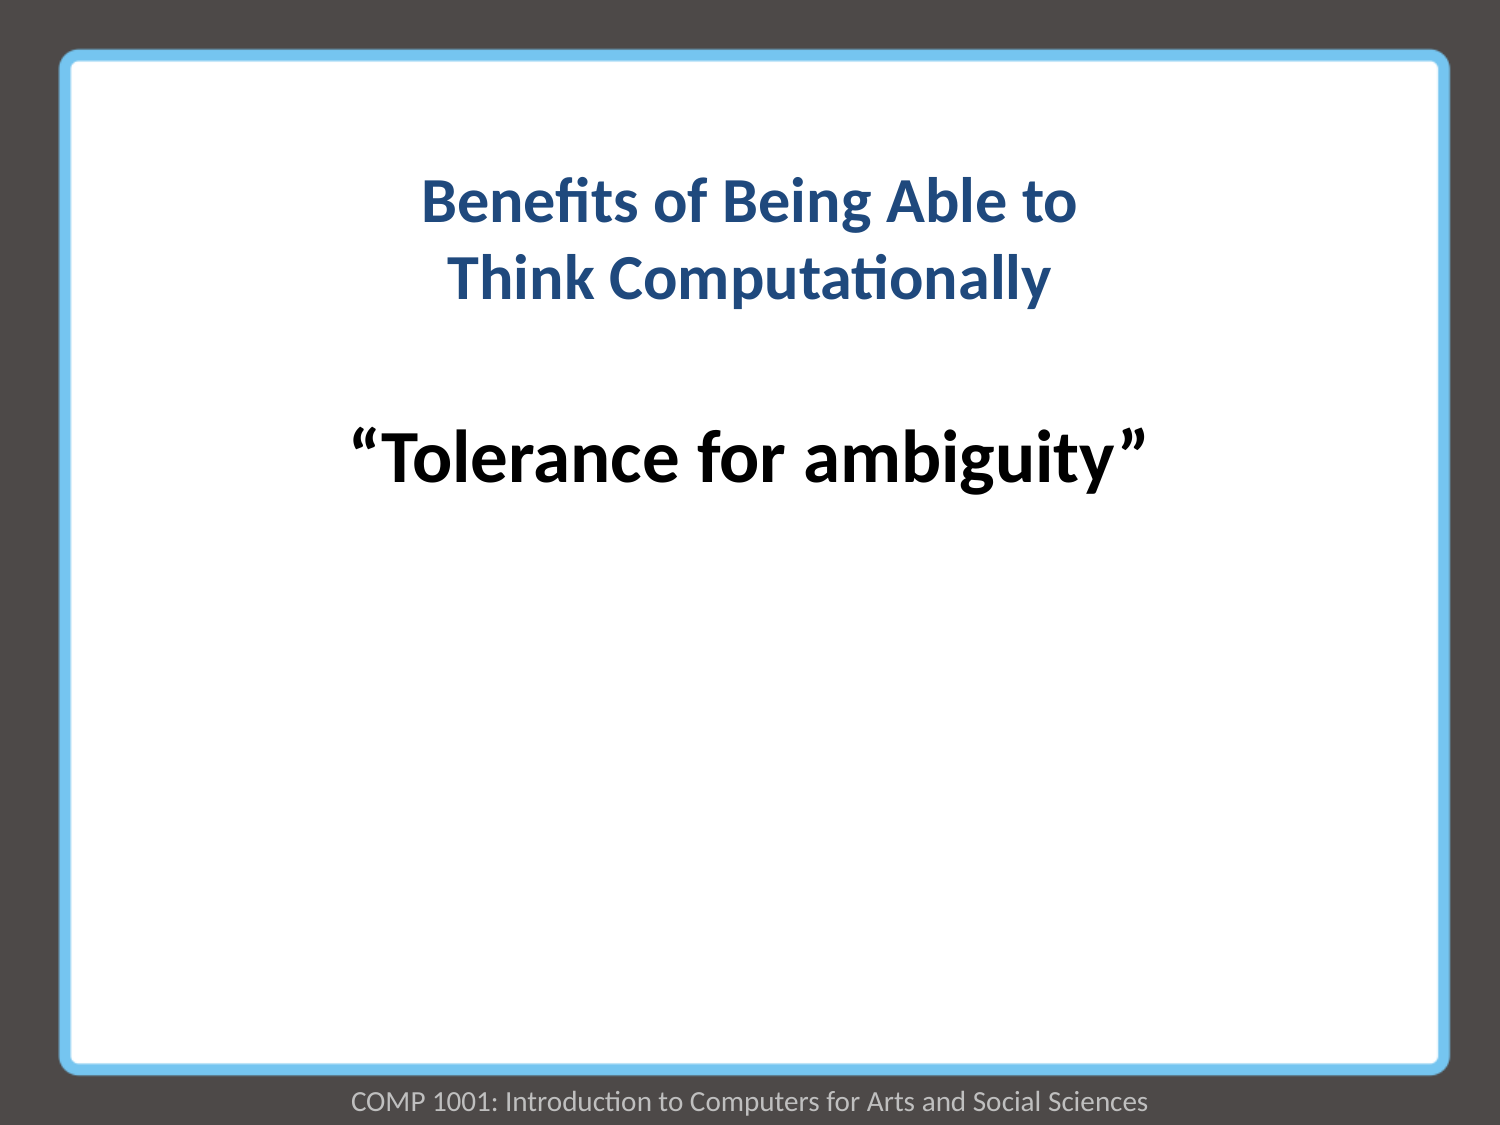

# Benefits of Being Able to Think Computationally
“Tolerance for ambiguity”